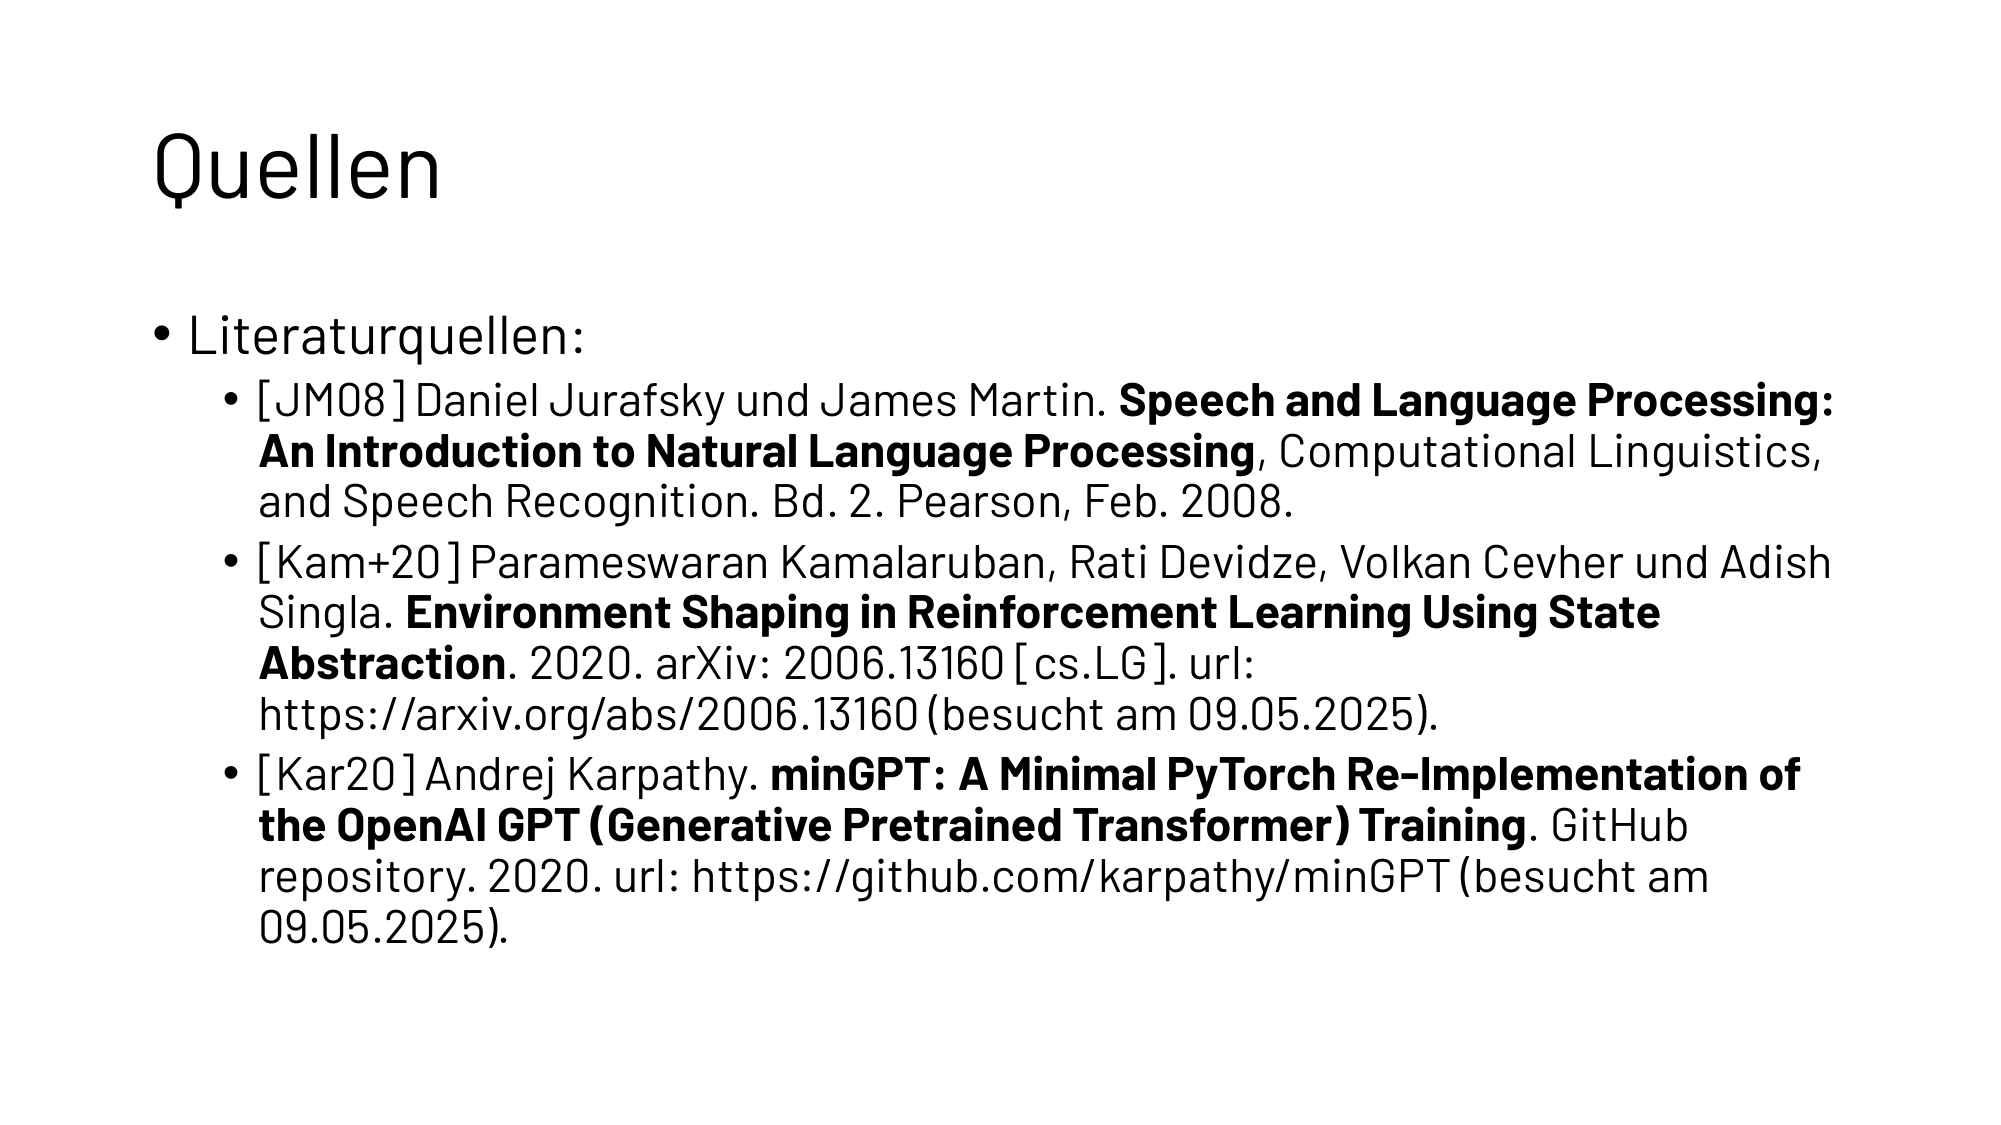

# Quellen
Literaturquellen:
[JM08] Daniel Jurafsky und James Martin. Speech and Language Processing: An Introduction to Natural Language Processing, Computational Linguistics, and Speech Recognition. Bd. 2. Pearson, Feb. 2008.
[Kam+20] Parameswaran Kamalaruban, Rati Devidze, Volkan Cevher und Adish Singla. Environment Shaping in Reinforcement Learning Using State Abstraction. 2020. arXiv: 2006.13160 [cs.LG]. url: https://arxiv.org/abs/2006.13160 (besucht am 09.05.2025).
[Kar20] Andrej Karpathy. minGPT: A Minimal PyTorch Re-Implementation of the OpenAI GPT (Generative Pretrained Transformer) Training. GitHub repository. 2020. url: https://github.com/karpathy/minGPT (besucht am 09.05.2025).